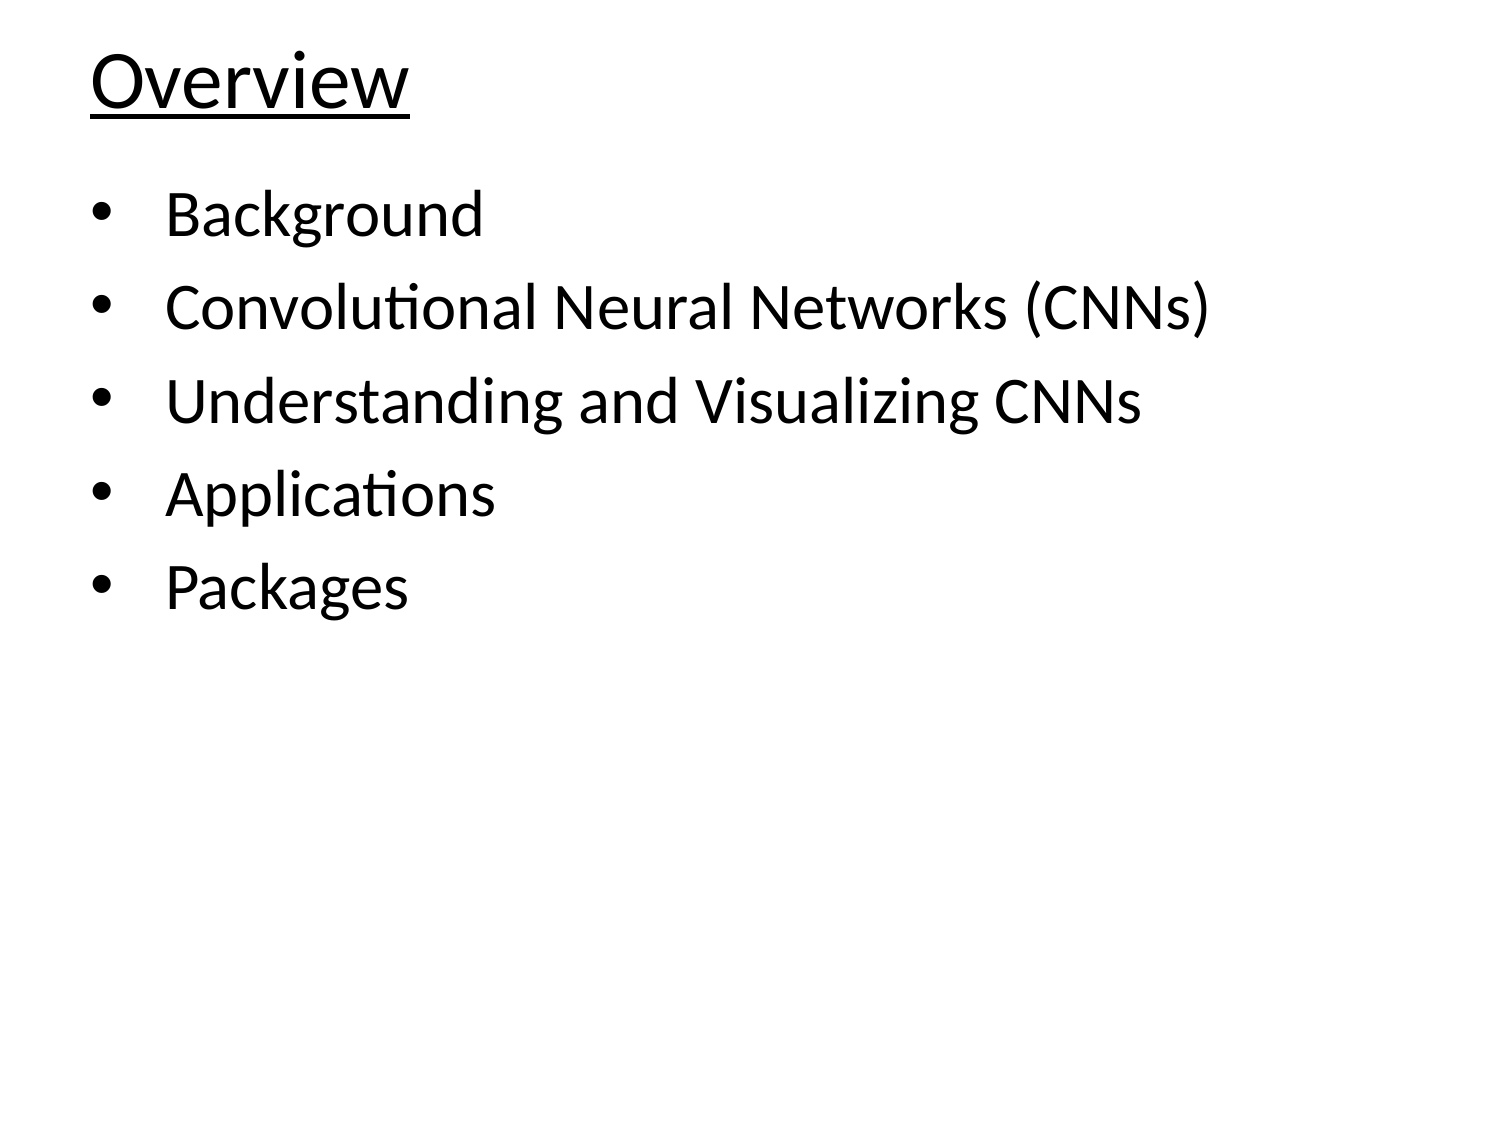

# Overview
Background
Convolutional Neural Networks (CNNs)
Understanding and Visualizing CNNs
Applications
Packages